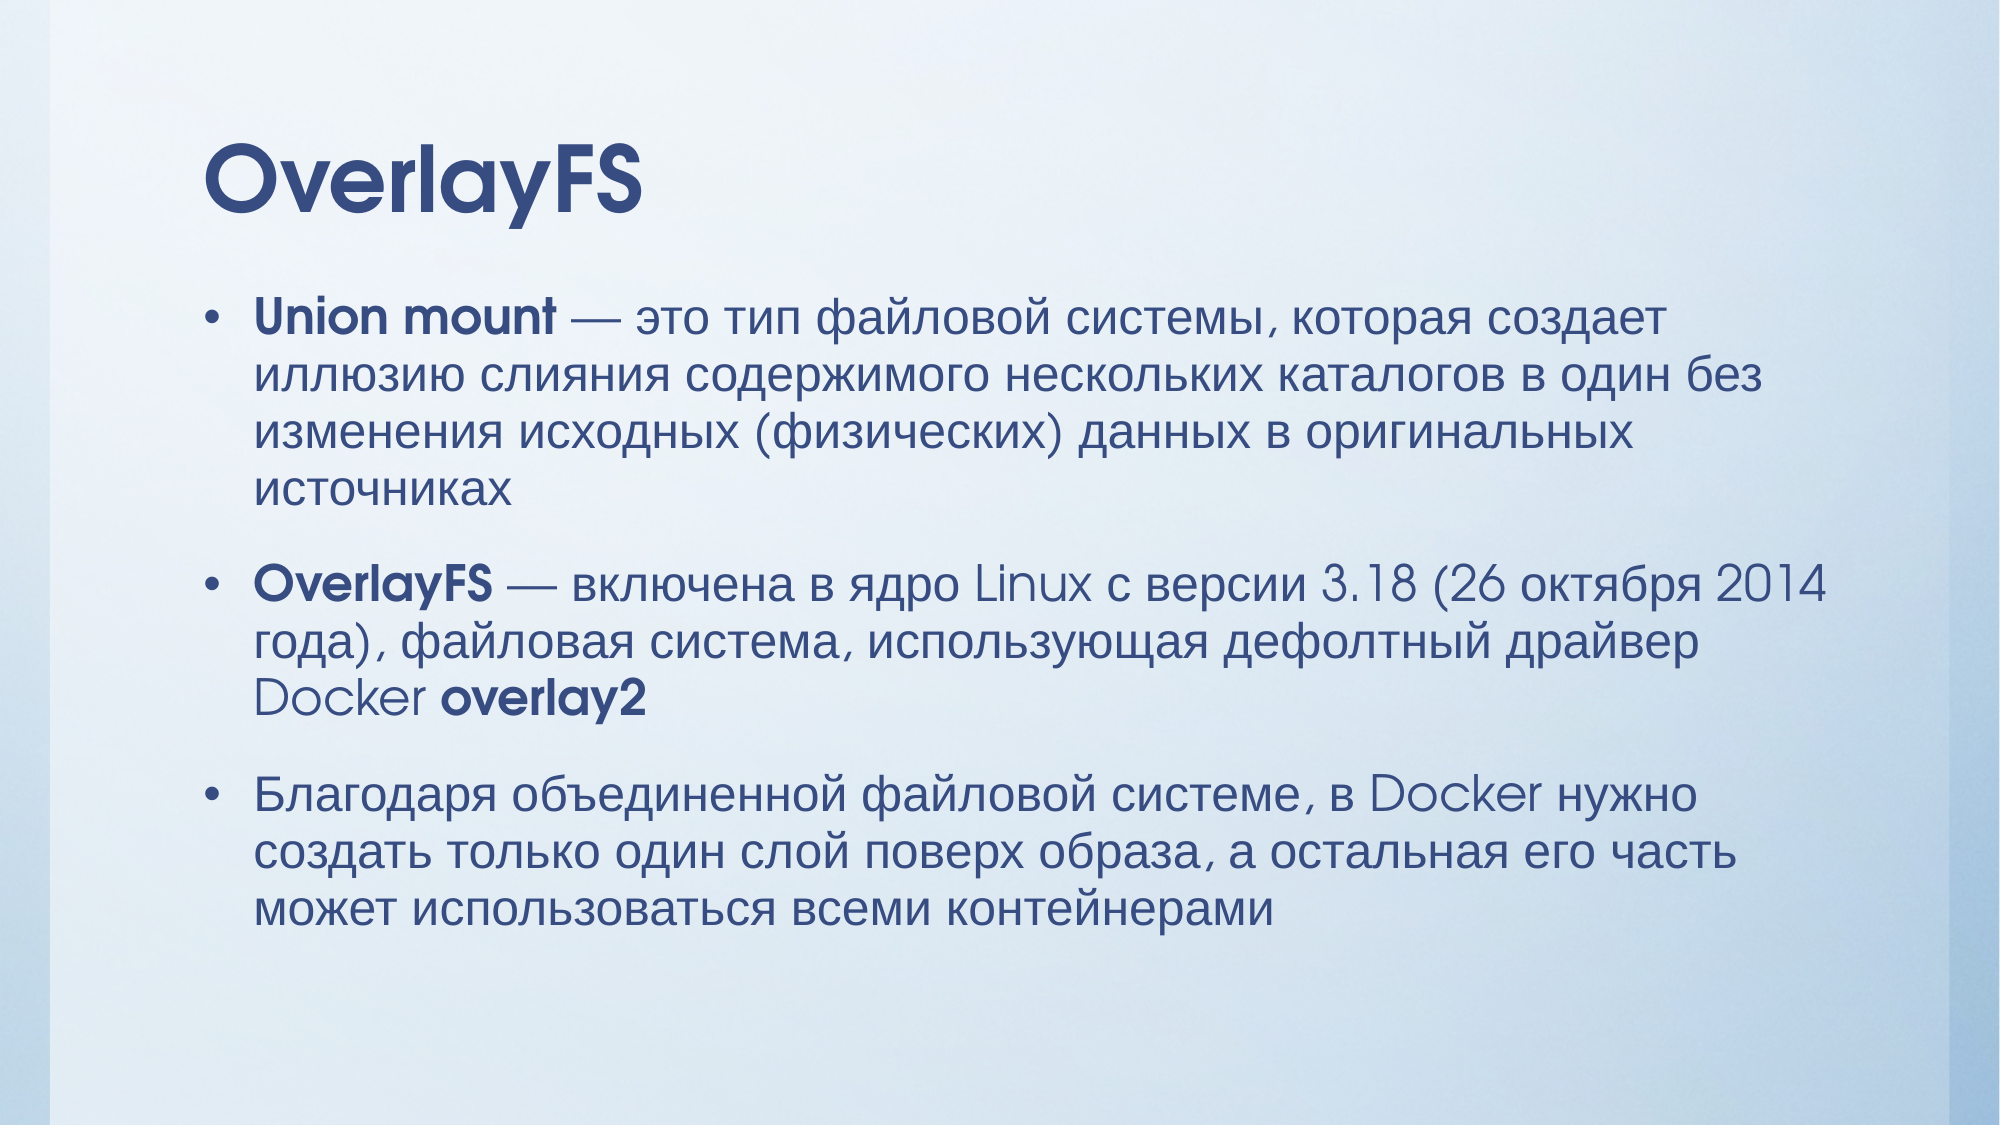

# OverlayFS
Union mount — это тип файловой системы, которая создает иллюзию слияния содержимого нескольких каталогов в один без изменения исходных (физических) данных в оригинальных источниках
OverlayFS — включена в ядро Linux с версии 3.18 (26 октября 2014 года), файловая система, использующая дефолтный драйвер Docker overlay2
Благодаря объединенной файловой системе, в Docker нужно создать только один слой поверх образа, а остальная его часть может использоваться всеми контейнерами